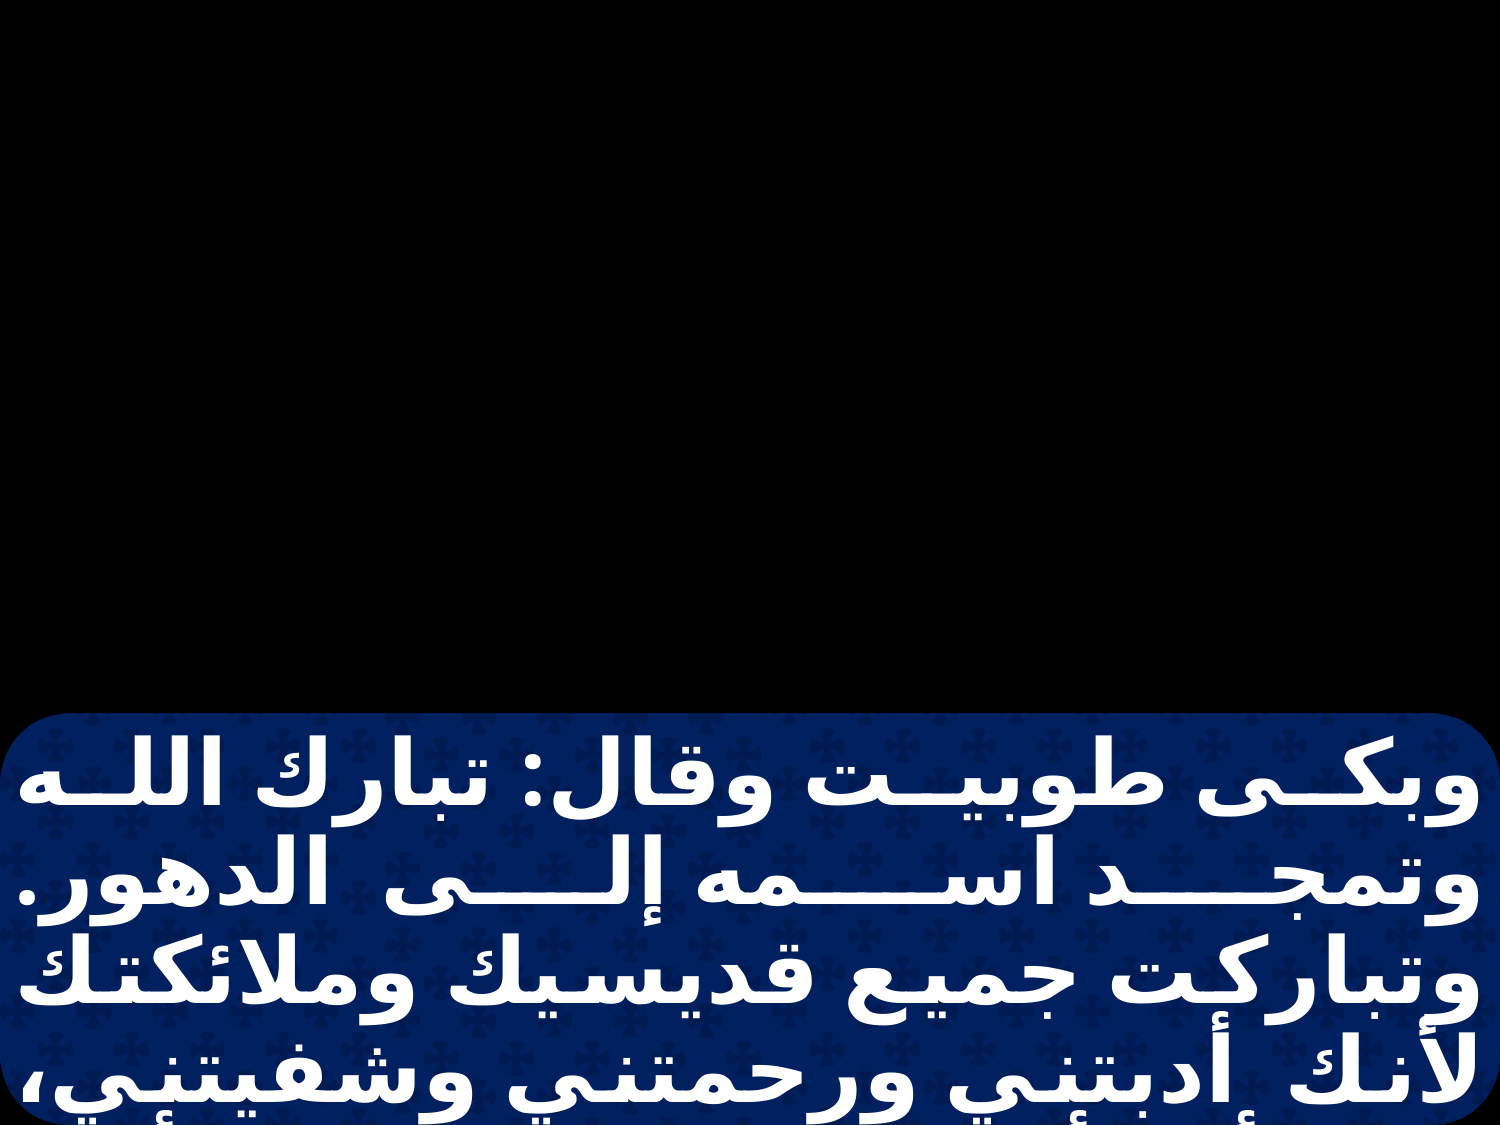

وبكى طوبيت وقال: تبارك الله وتمجد اسمه إلى  الدهور. وتباركت جميع قديسيك وملائكتك لأنك  أدبتني ورحمتني وشفيتني، وها أنا أبصر ولدي  طوبيا. وأما سارة امرأة طوبيا فوصلت بعد أيام هي